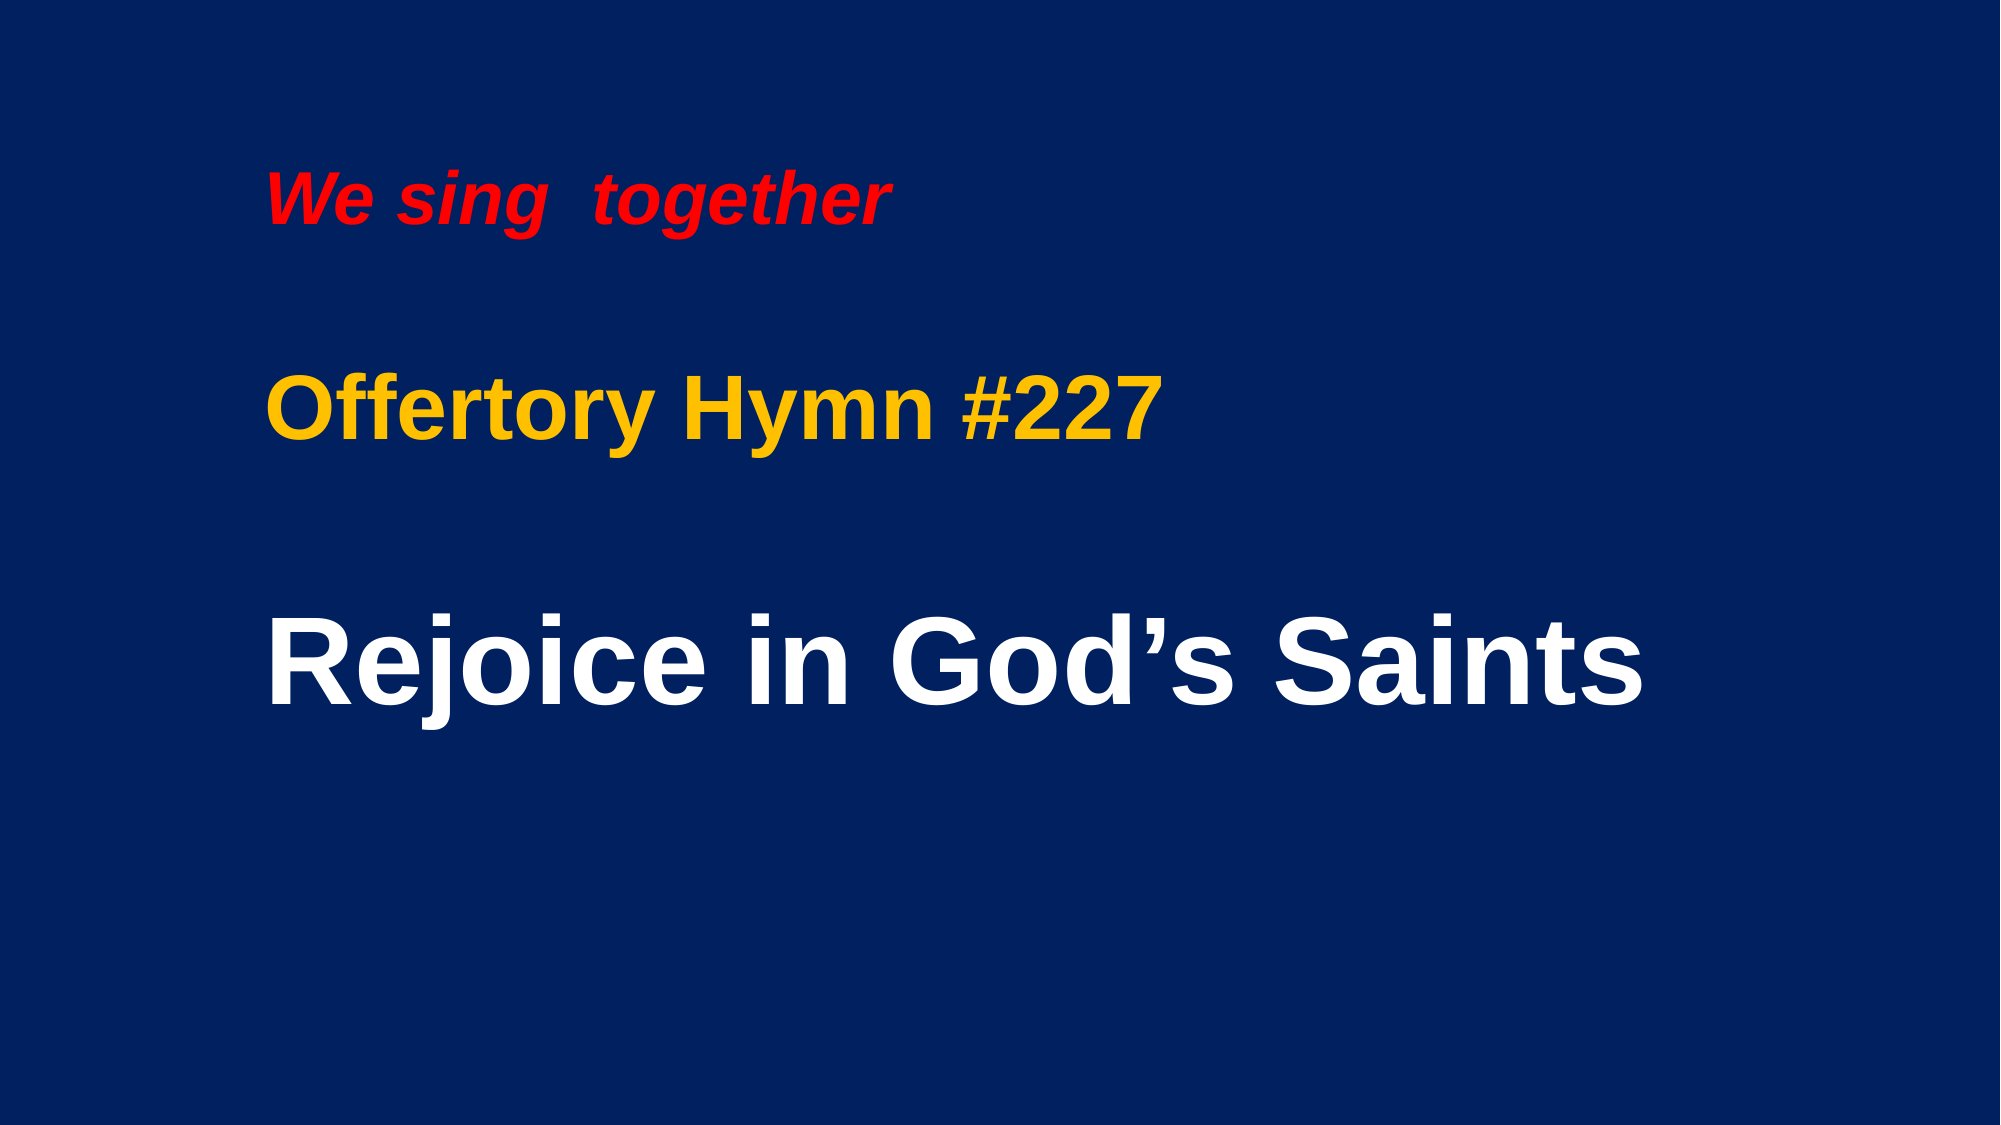

We sing  together
	Offertory Hymn #227
	Rejoice in God’s Saints